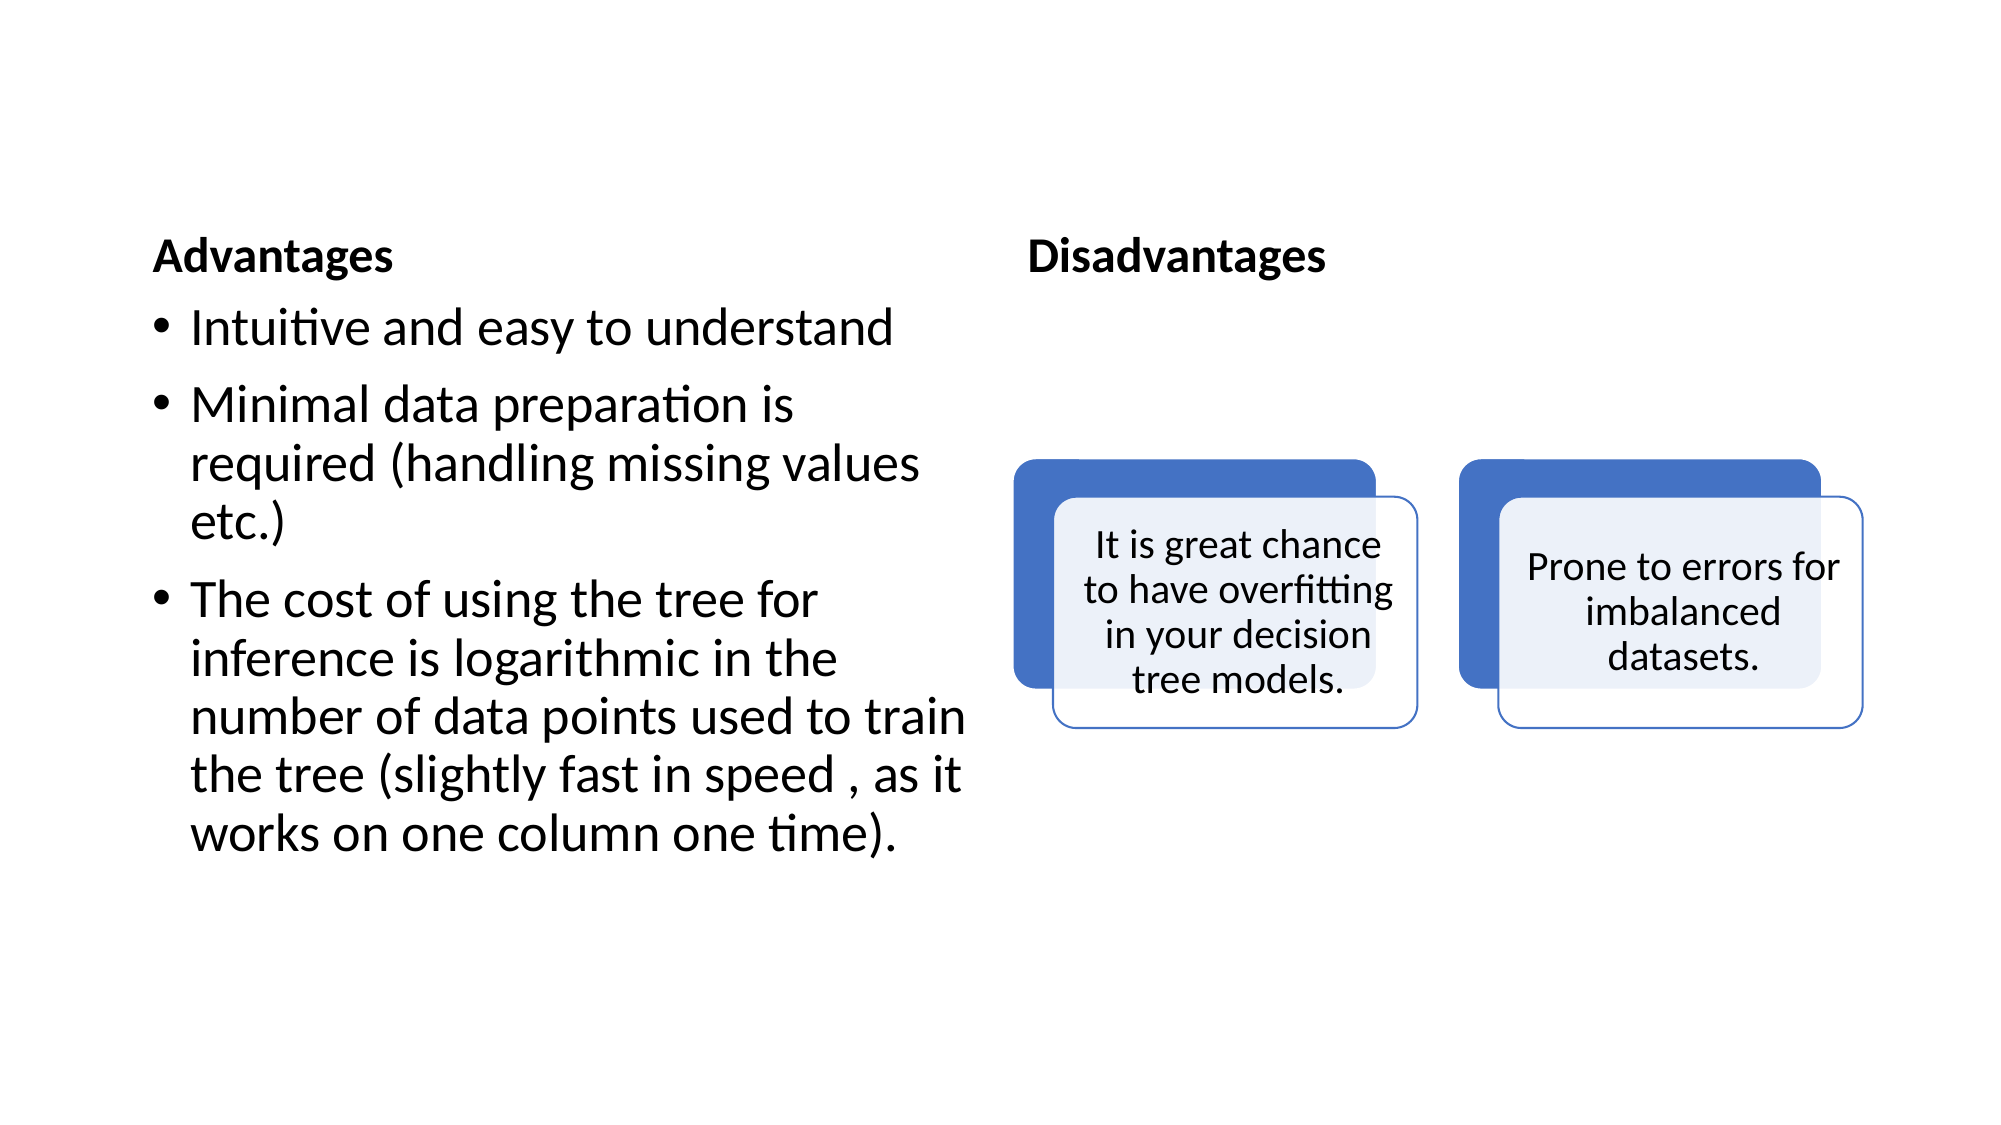

Advantages
Disadvantages
Intuitive and easy to understand
Minimal data preparation is required (handling missing values etc.)
The cost of using the tree for inference is logarithmic in the number of data points used to train the tree (slightly fast in speed , as it works on one column one time).

It is great chance to have overfitting in your decision tree models.
Prone to errors for imbalanced datasets.